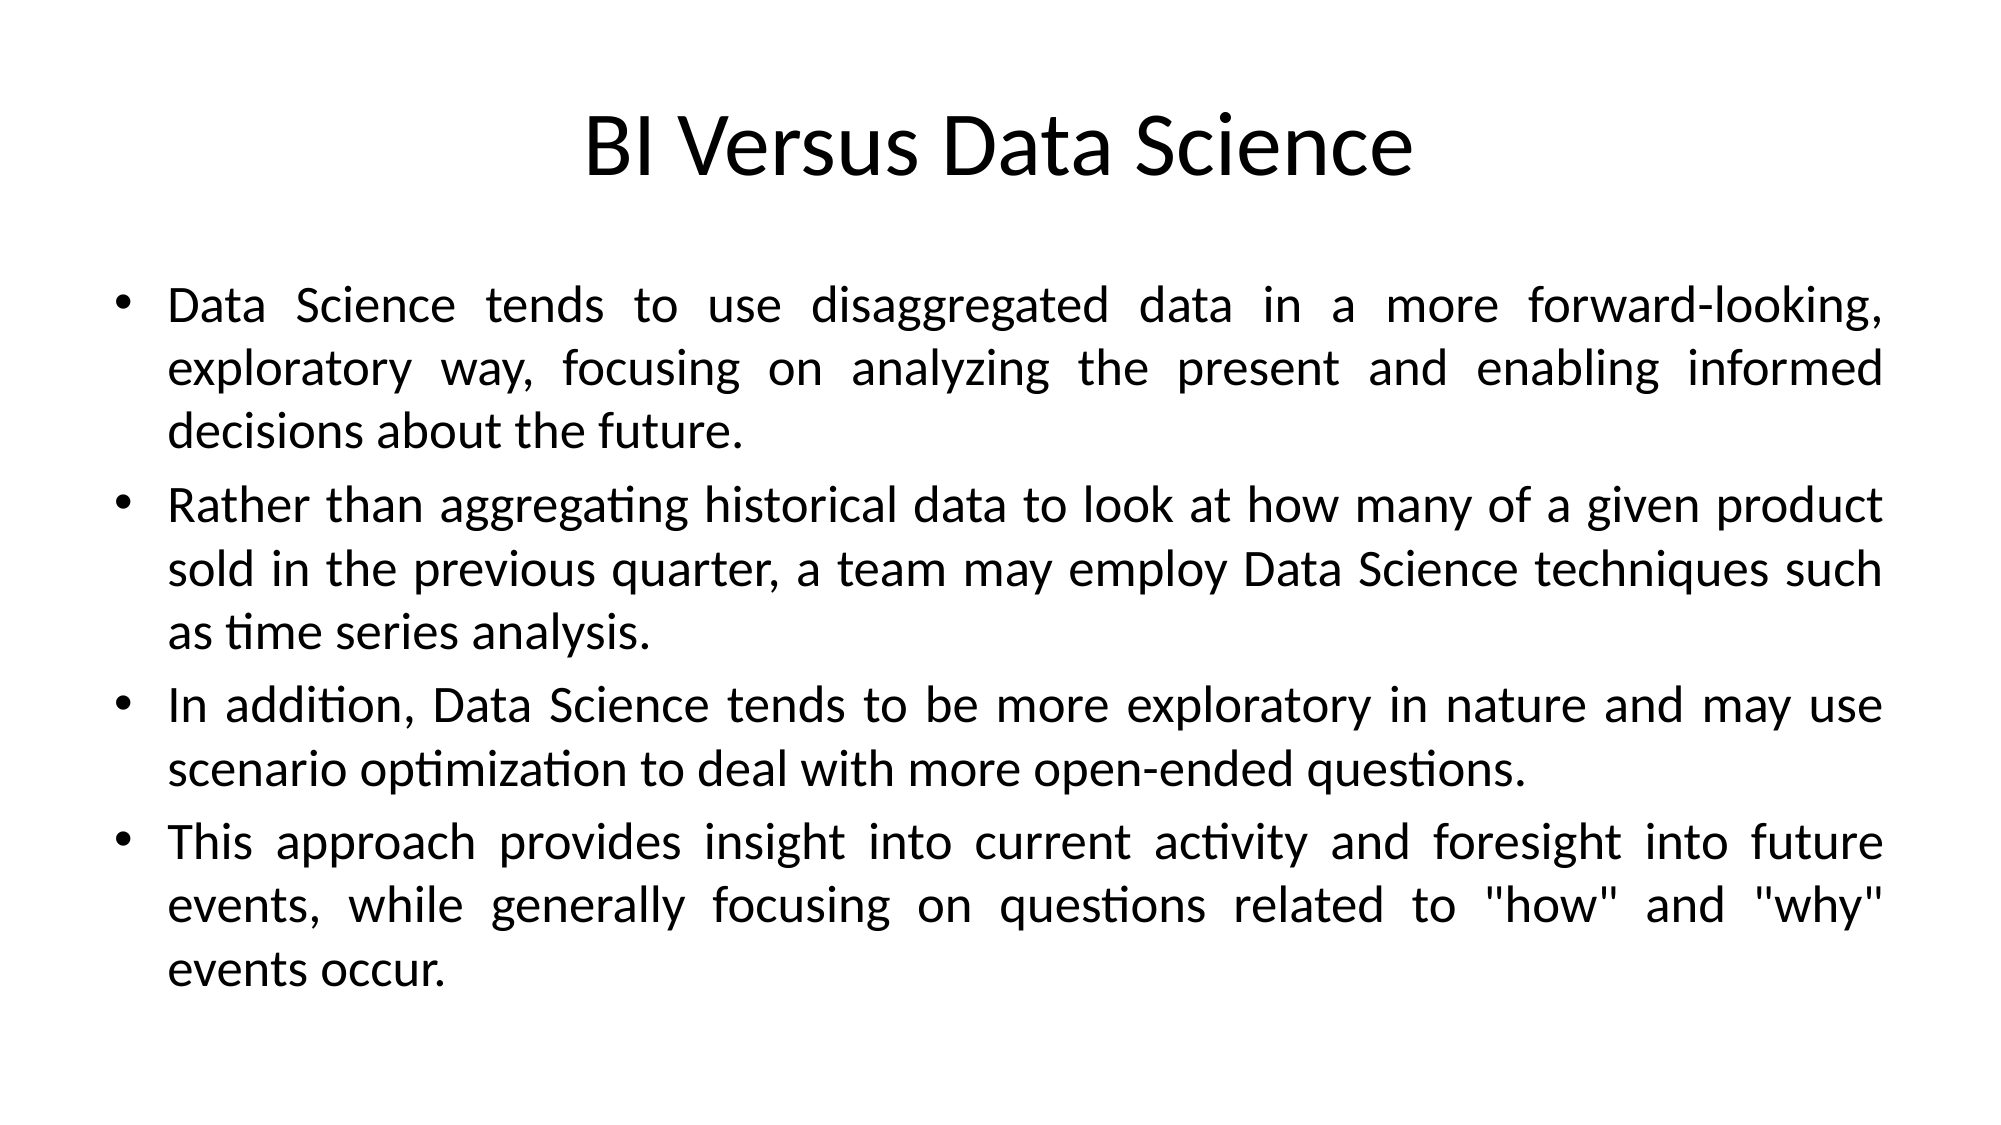

# BI Versus Data Science
Data Science tends to use disaggregated data in a more forward-looking, exploratory way, focusing on analyzing the present and enabling informed decisions about the future.
Rather than aggregating historical data to look at how many of a given product sold in the previous quarter, a team may employ Data Science techniques such as time series analysis.
In addition, Data Science tends to be more exploratory in nature and may use scenario optimization to deal with more open-ended questions.
This approach provides insight into current activity and foresight into future events, while generally focusing on questions related to "how" and "why" events occur.